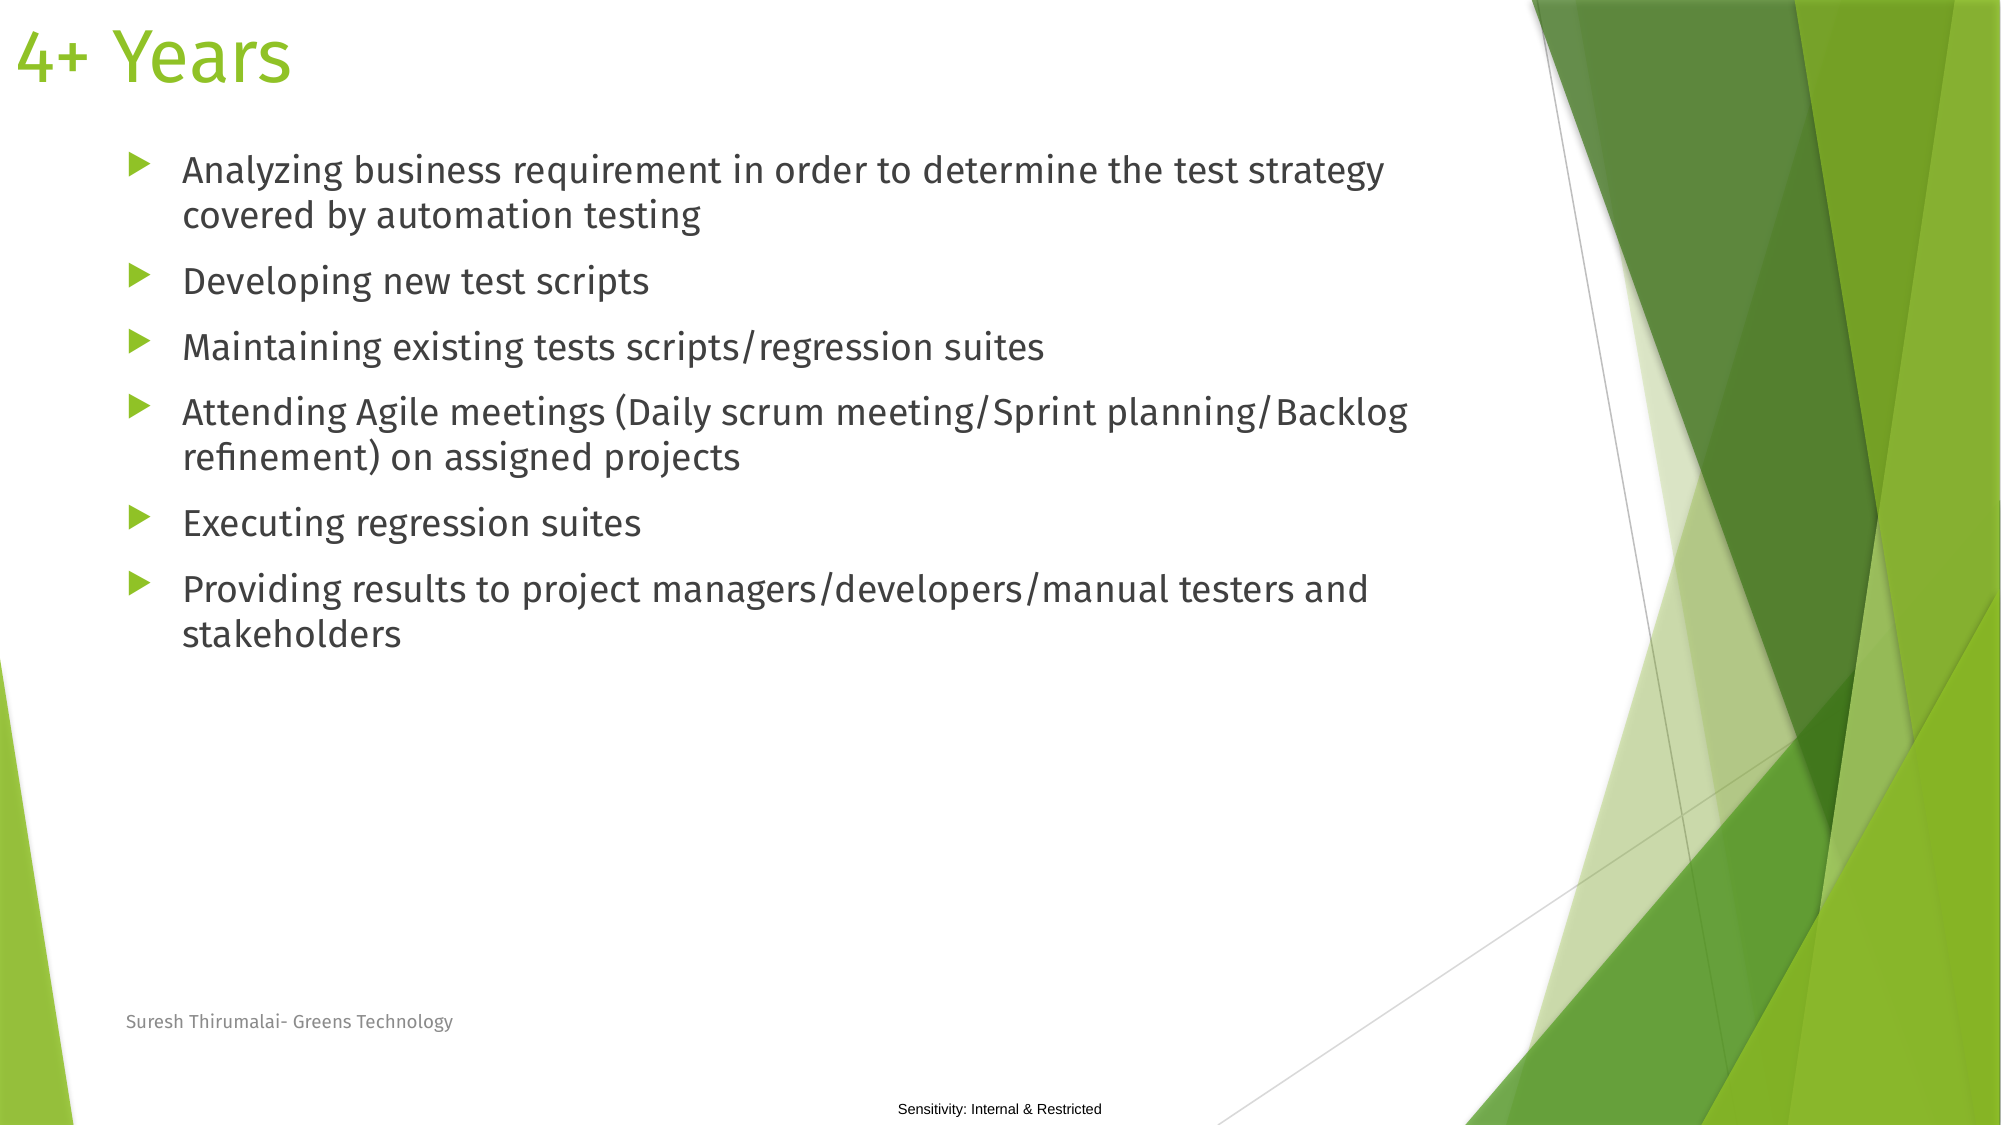

# 4+ Years
Analyzing business requirement in order to determine the test strategy covered by automation testing
Developing new test scripts
Maintaining existing tests scripts/regression suites
Attending Agile meetings (Daily scrum meeting/Sprint planning/Backlog refinement) on assigned projects
Executing regression suites
Providing results to project managers/developers/manual testers and stakeholders

Suresh Thirumalai- Greens Technology